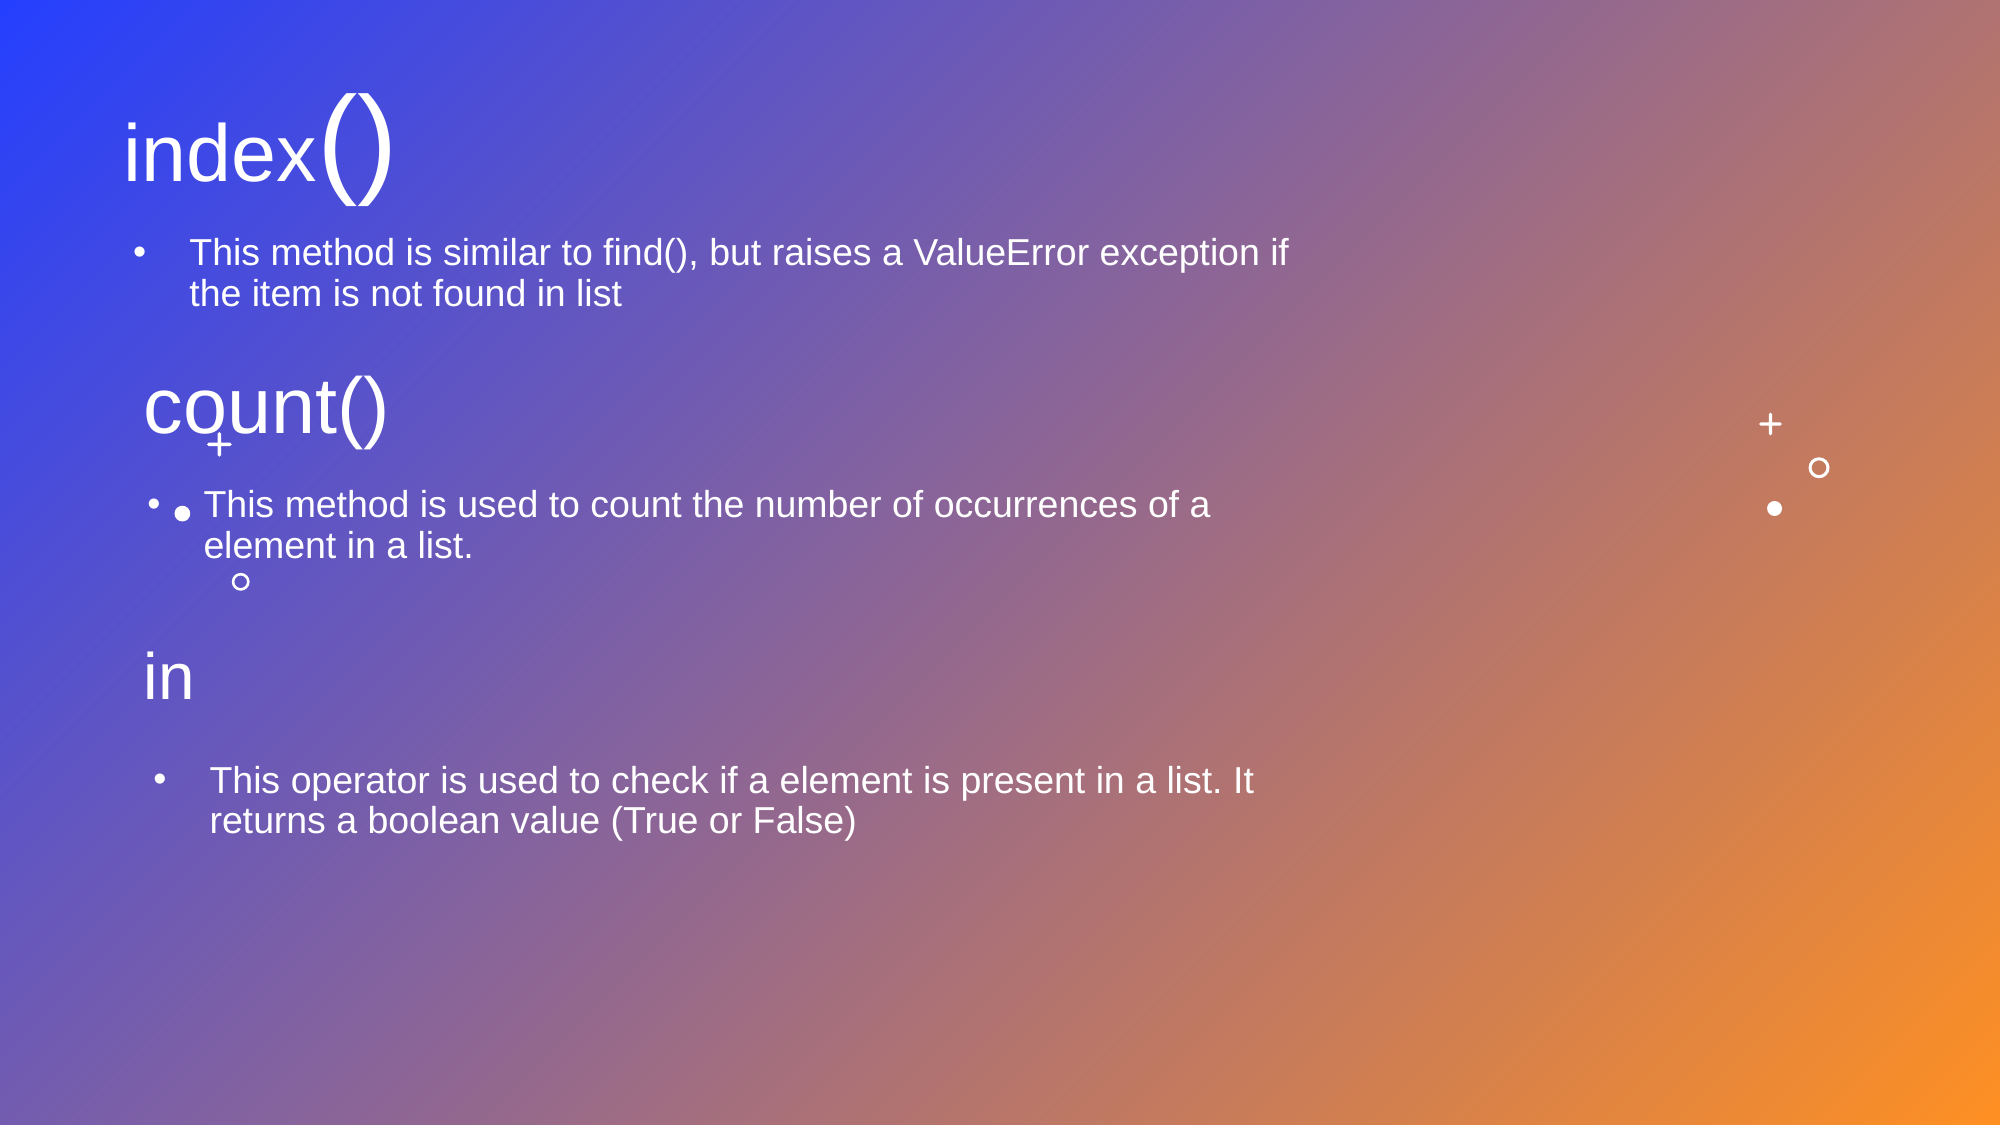

# index()
This method is similar to find(), but raises a ValueError exception if the item is not found in list
count()
This method is used to count the number of occurrences of a element in a list.
in
This operator is used to check if a element is present in a list. It returns a boolean value (True or False)